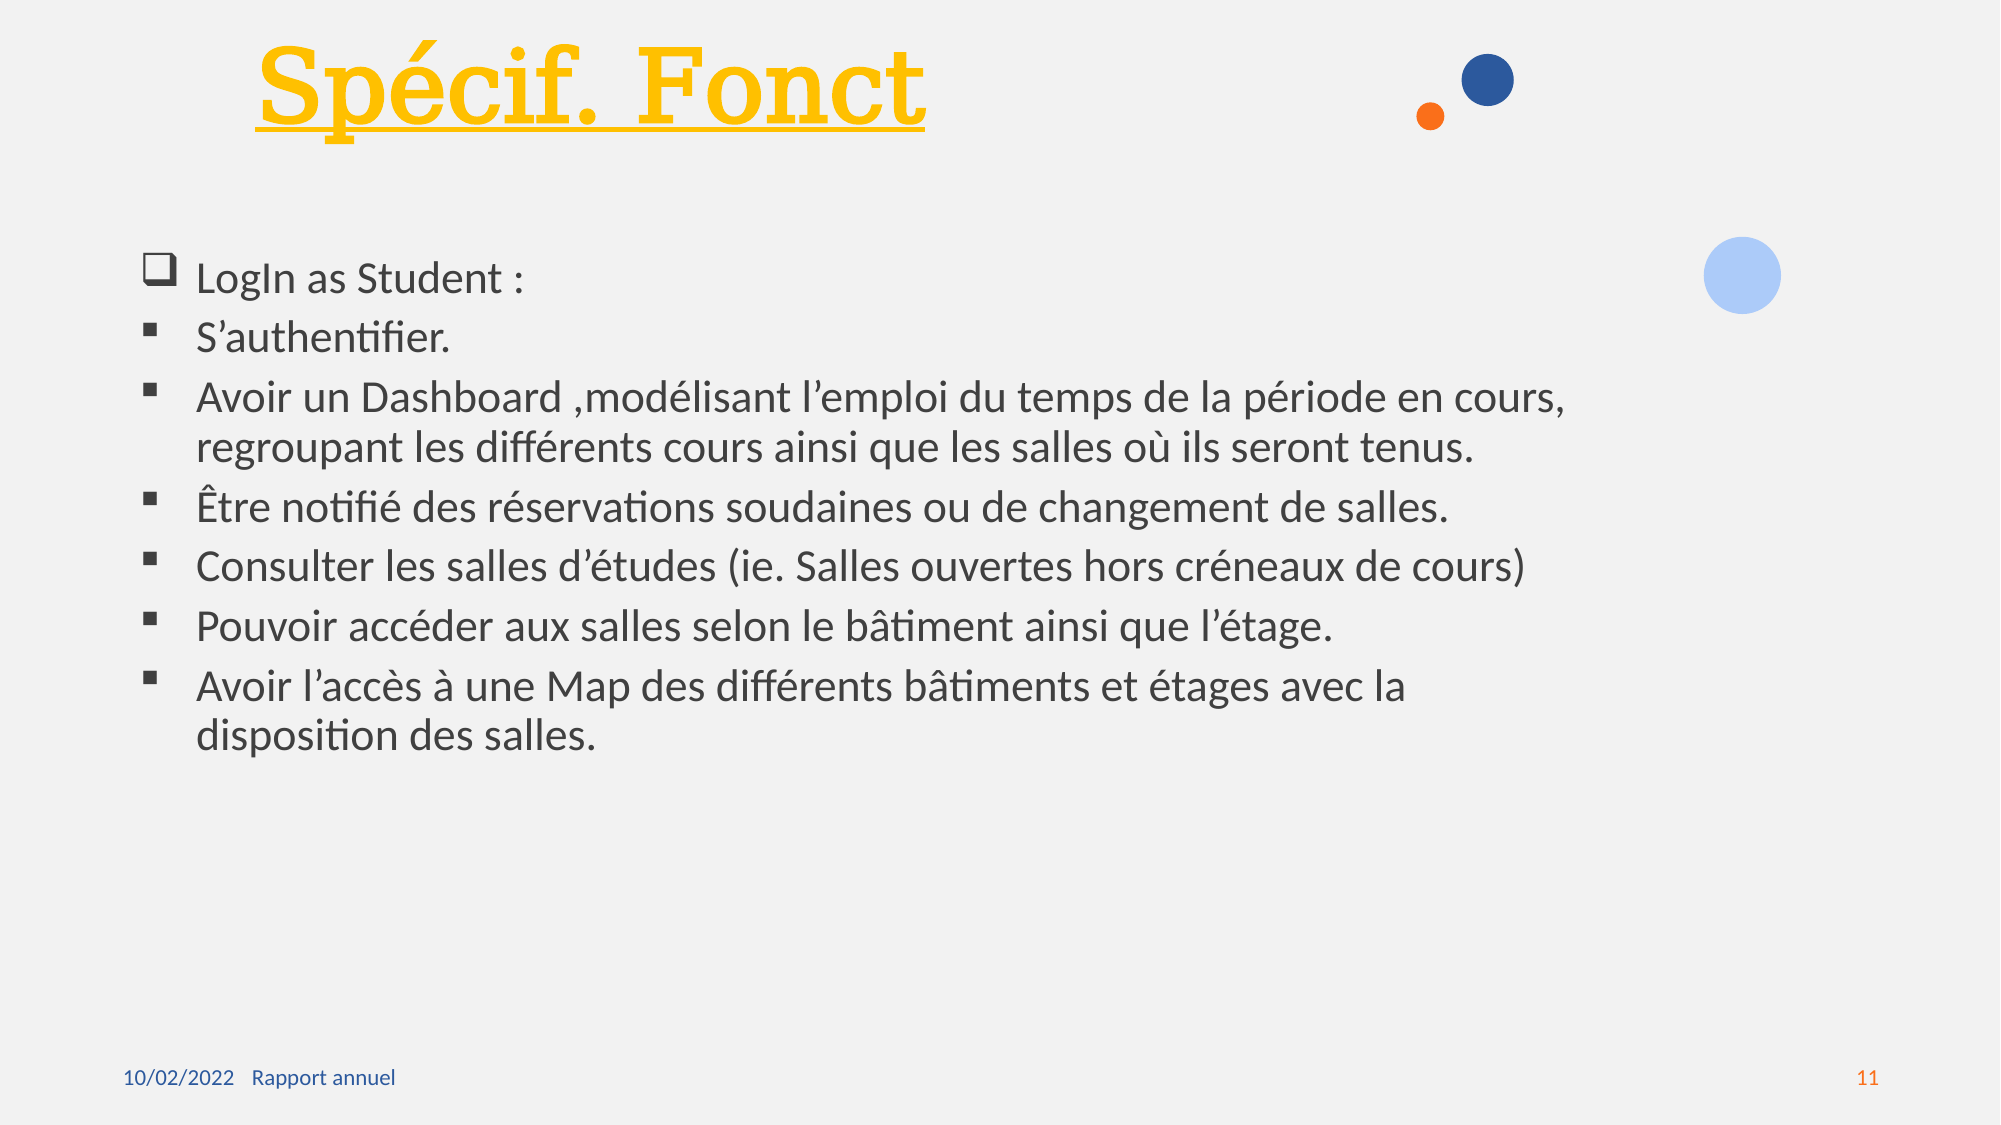

# Spécif. Fonct
LogIn as Student :
S’authentifier.
Avoir un Dashboard ,modélisant l’emploi du temps de la période en cours, regroupant les différents cours ainsi que les salles où ils seront tenus.
Être notifié des réservations soudaines ou de changement de salles.
Consulter les salles d’études (ie. Salles ouvertes hors créneaux de cours)
Pouvoir accéder aux salles selon le bâtiment ainsi que l’étage.
Avoir l’accès à une Map des différents bâtiments et étages avec la disposition des salles.